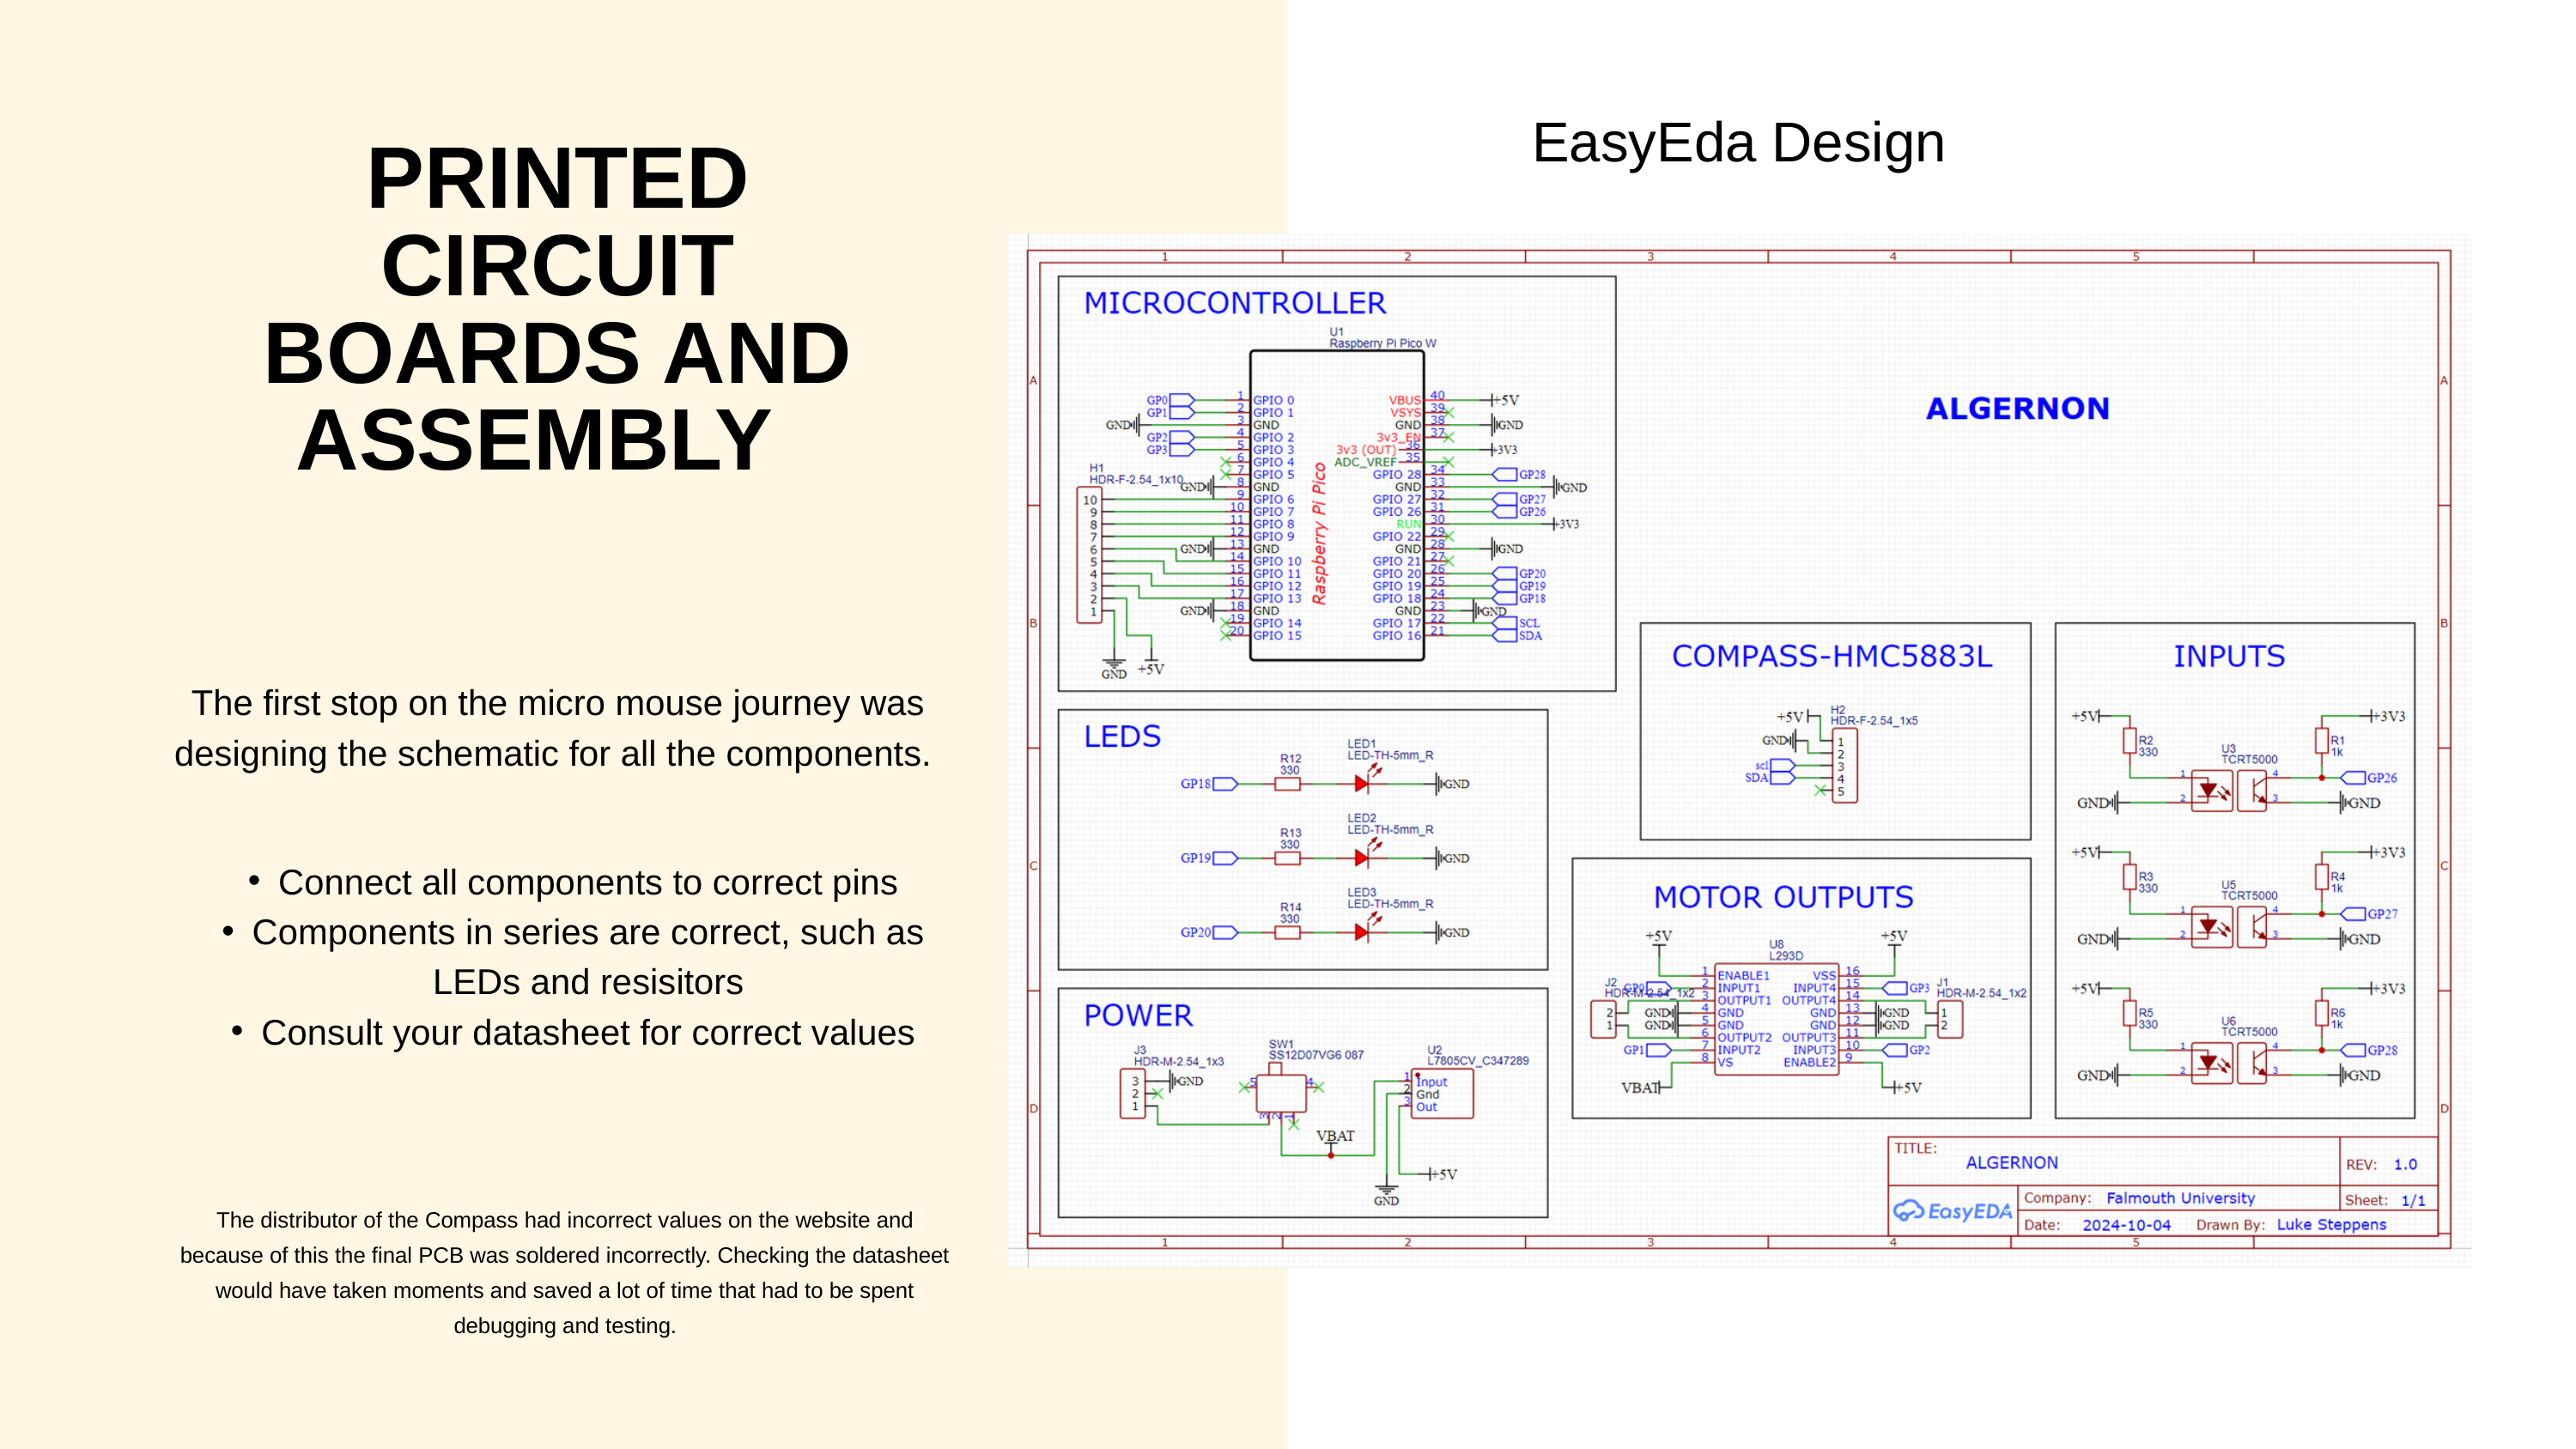

EasyEda Design
PRINTED CIRCUIT BOARDS AND ASSEMBLY

The first stop on the micro mouse journey was designing the schematic for all the components.
Connect all components to correct pins
Components in series are correct, such as LEDs and resisitors
Consult your datasheet for correct values

The distributor of the Compass had incorrect values on the website and because of this the final PCB was soldered incorrectly. Checking the datasheet would have taken moments and saved a lot of time that had to be spent debugging and testing.